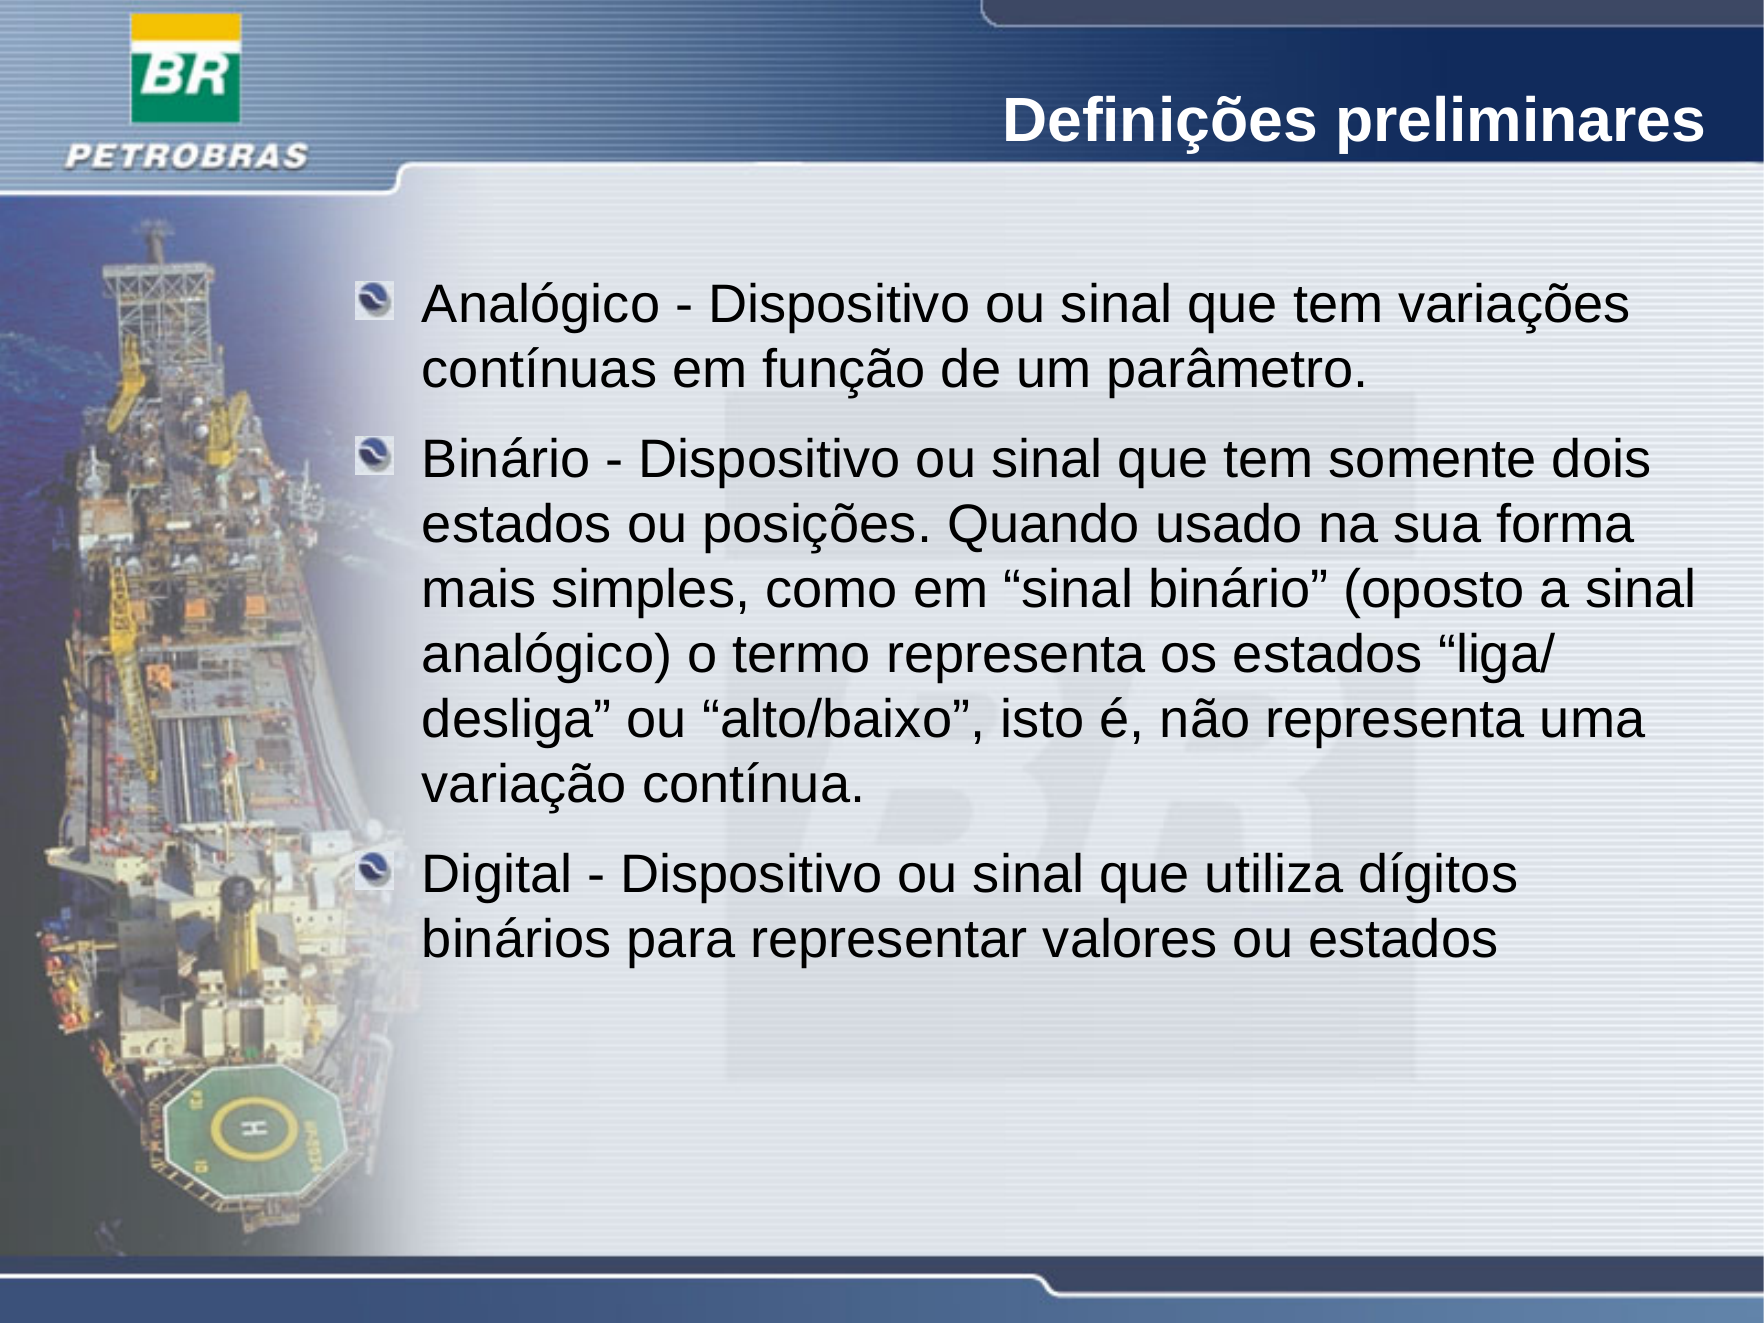

Definições preliminares
Analógico - Dispositivo ou sinal que tem variações contínuas em função de um parâmetro.
Binário - Dispositivo ou sinal que tem somente dois estados ou posições. Quando usado na sua forma mais simples, como em “sinal binário” (oposto a sinal analógico) o termo representa os estados “liga/ desliga” ou “alto/baixo”, isto é, não representa uma variação contínua.
Digital - Dispositivo ou sinal que utiliza dígitos binários para representar valores ou estados